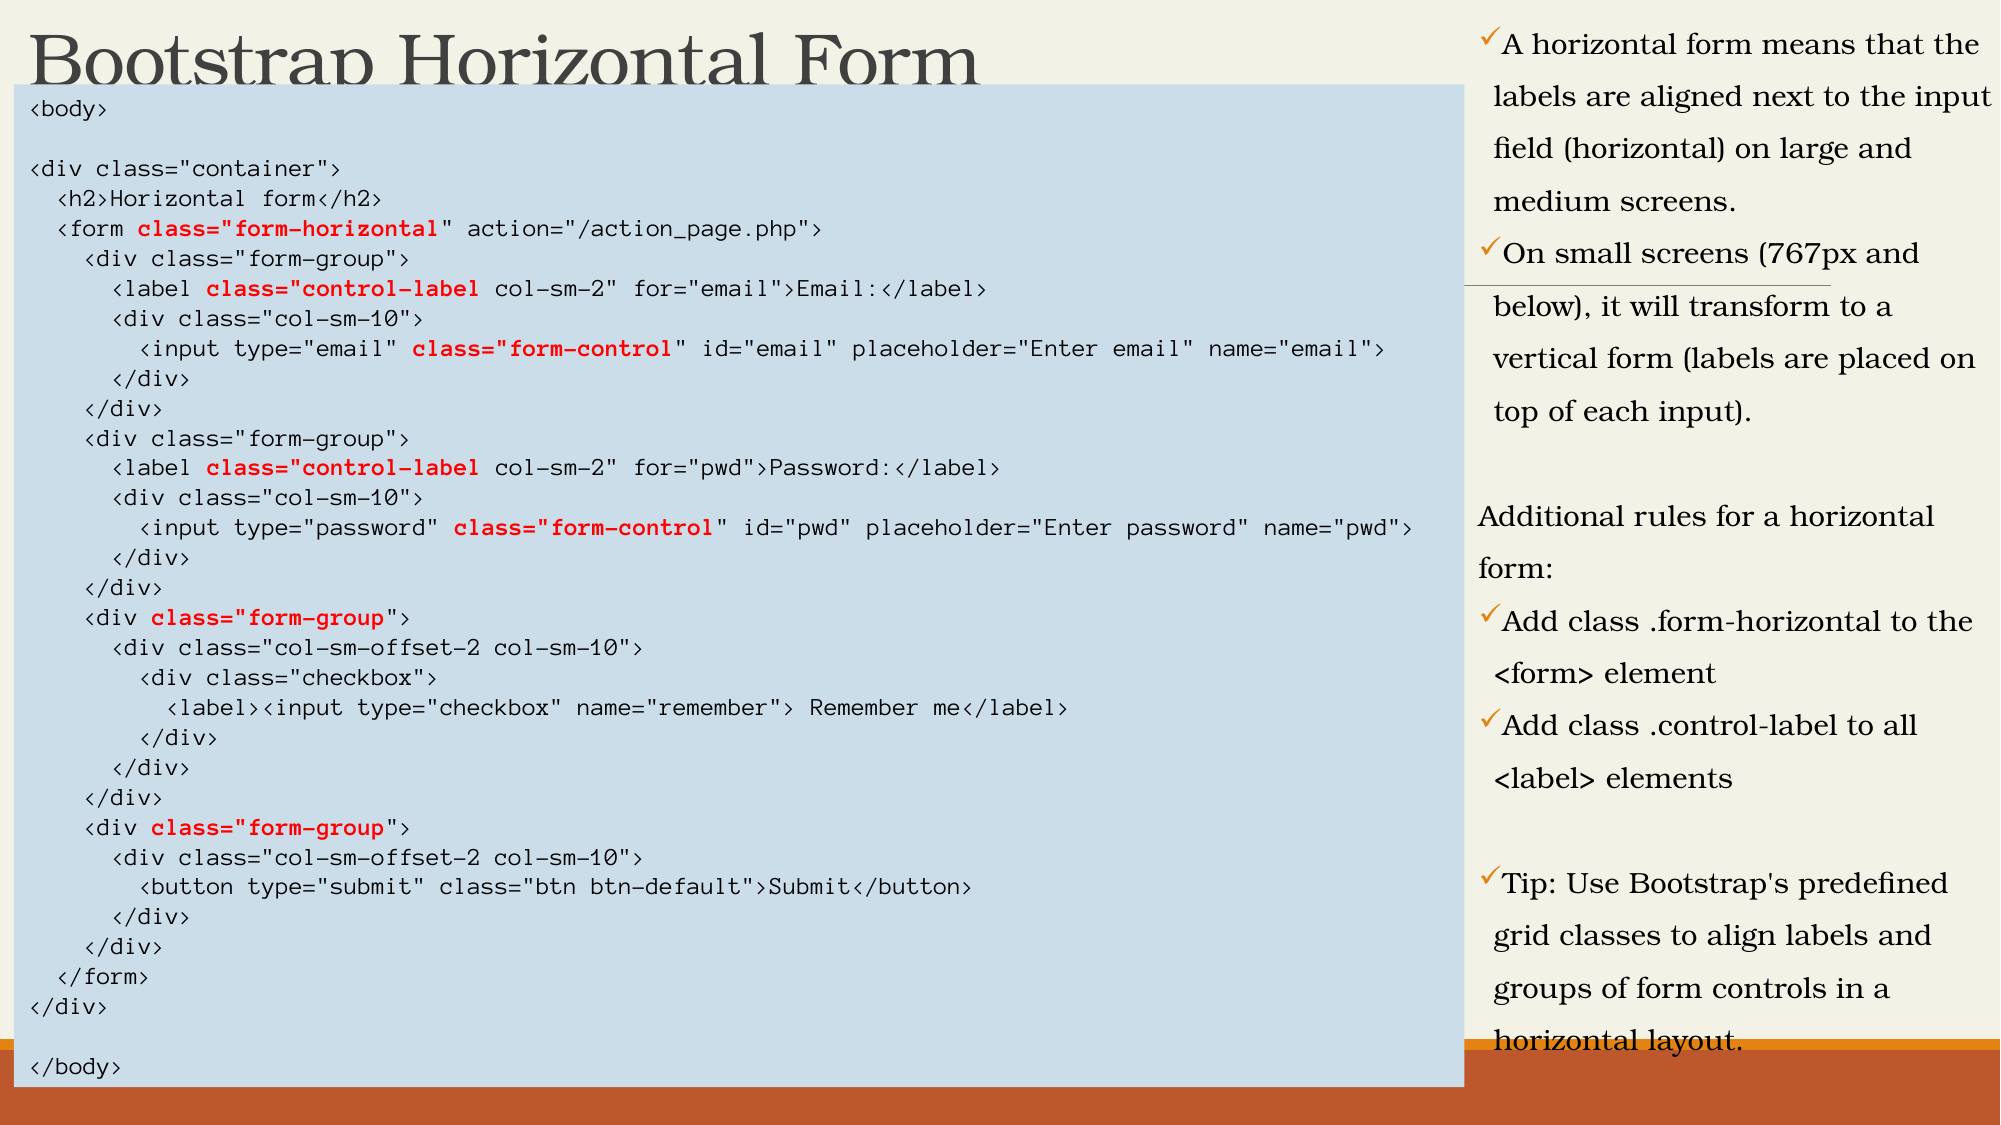

A horizontal form means that the labels are aligned next to the input field (horizontal) on large and medium screens.
On small screens (767px and below), it will transform to a vertical form (labels are placed on top of each input).

Additional rules for a horizontal form:
Add class .form-horizontal to the <form> element
Add class .control-label to all <label> elements

Tip: Use Bootstrap's predefined grid classes to align labels and groups of form controls in a horizontal layout.
# Bootstrap Horizontal Form
<body>

<div class="container">
  <h2>Horizontal form</h2>
  <form class="form-horizontal" action="/action_page.php">
    <div class="form-group">
      <label class="control-label col-sm-2" for="email">Email:</label>
      <div class="col-sm-10">
        <input type="email" class="form-control" id="email" placeholder="Enter email" name="email">
      </div>
    </div>
    <div class="form-group">
      <label class="control-label col-sm-2" for="pwd">Password:</label>
      <div class="col-sm-10">
        <input type="password" class="form-control" id="pwd" placeholder="Enter password" name="pwd">
      </div>
    </div>
    <div class="form-group">
      <div class="col-sm-offset-2 col-sm-10">
        <div class="checkbox">
          <label><input type="checkbox" name="remember"> Remember me</label>
        </div>
      </div>
    </div>
    <div class="form-group">
      <div class="col-sm-offset-2 col-sm-10">
        <button type="submit" class="btn btn-default">Submit</button>
      </div>
    </div>
  </form>
</div>

</body>